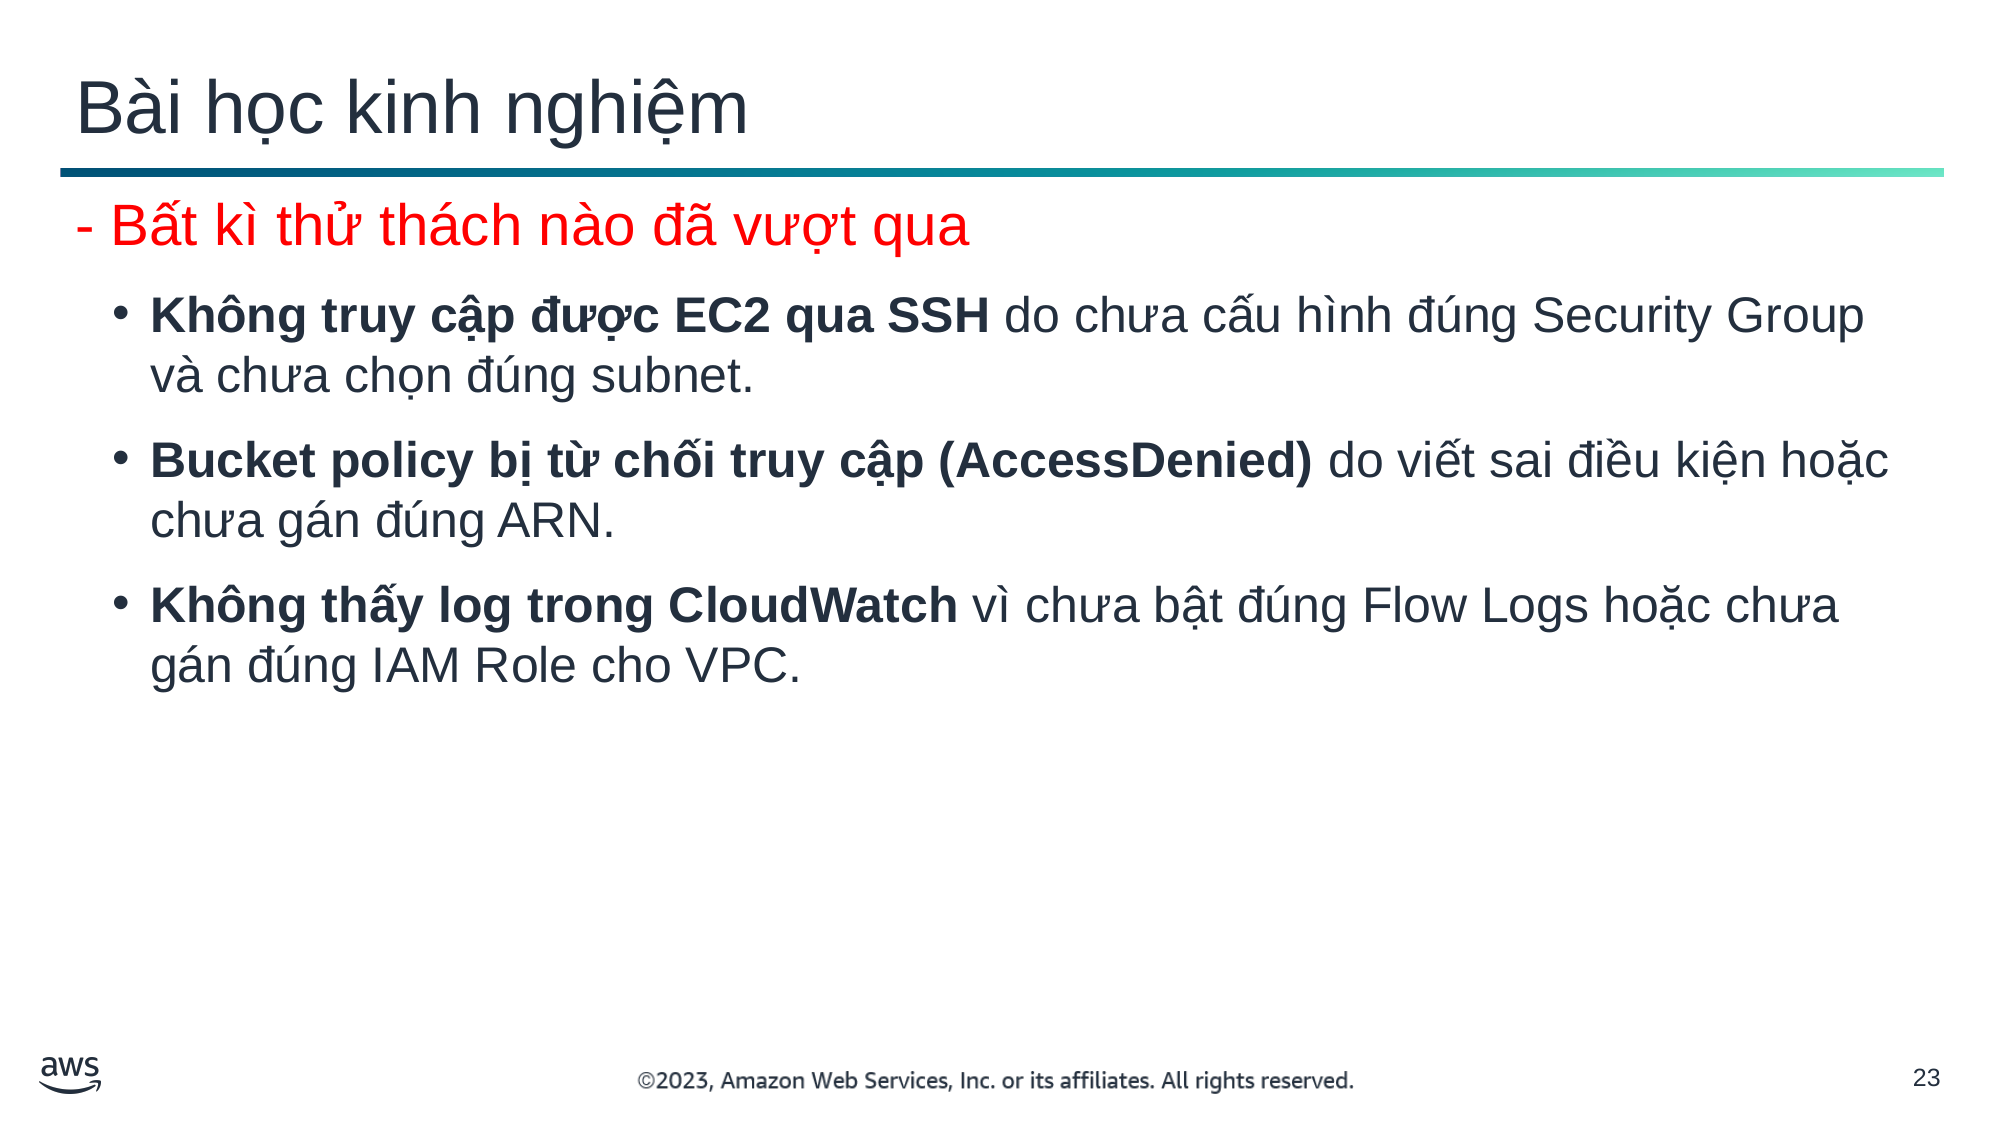

Bài học kinh nghiệm
- Bất kì thử thách nào đã vượt qua
Không truy cập được EC2 qua SSH do chưa cấu hình đúng Security Group và chưa chọn đúng subnet.
Bucket policy bị từ chối truy cập (AccessDenied) do viết sai điều kiện hoặc chưa gán đúng ARN.
Không thấy log trong CloudWatch vì chưa bật đúng Flow Logs hoặc chưa gán đúng IAM Role cho VPC.
23